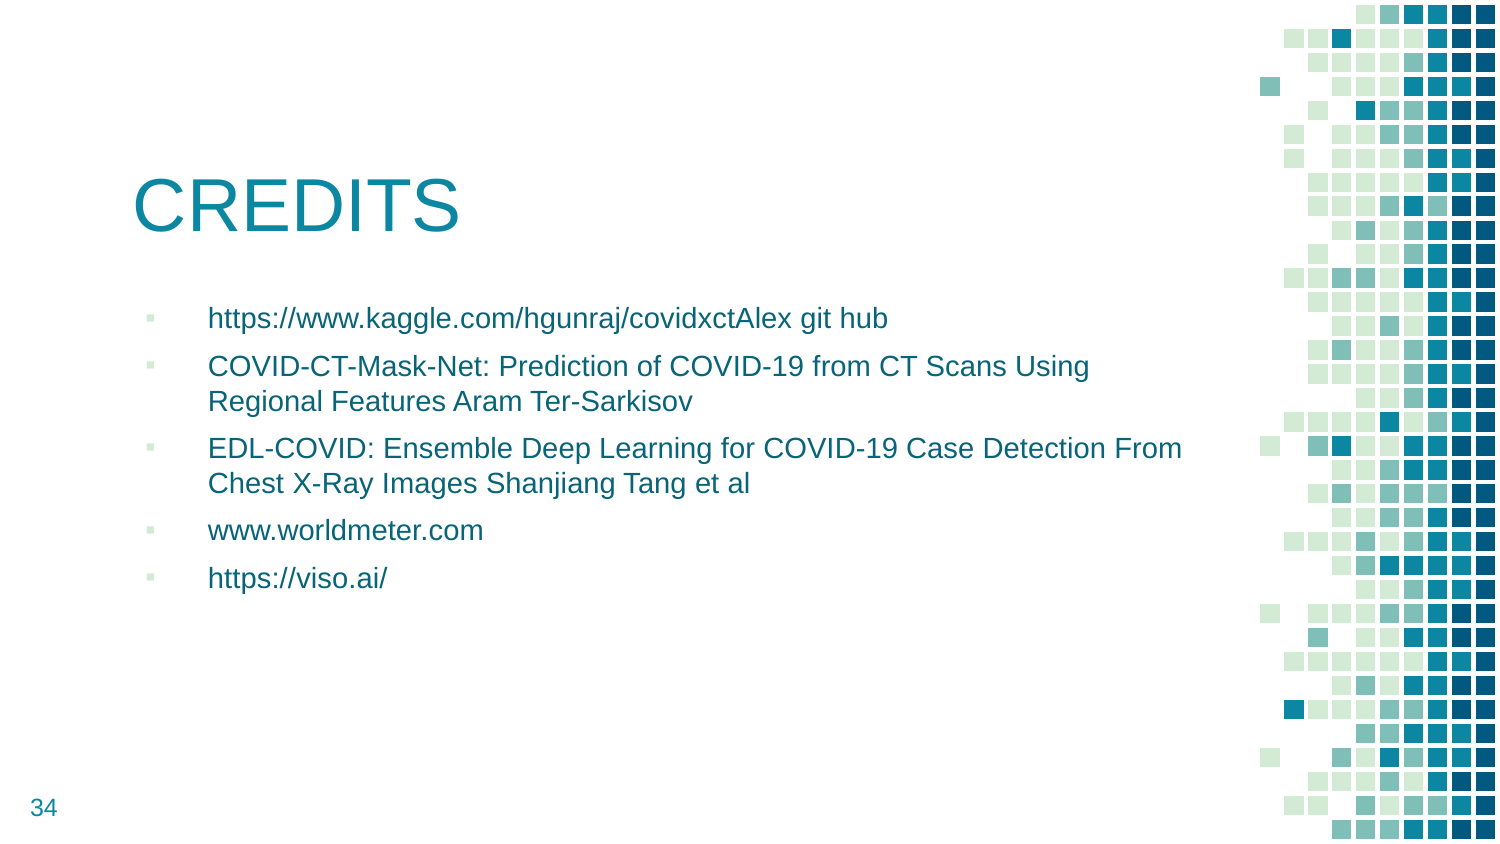

# CREDITS
https://www.kaggle.com/hgunraj/covidxctAlex git hub
COVID-CT-Mask-Net: Prediction of COVID-19 from CT Scans Using Regional Features Aram Ter-Sarkisov
EDL-COVID: Ensemble Deep Learning for COVID-19 Case Detection From Chest X-Ray Images Shanjiang Tang et al
www.worldmeter.com
https://viso.ai/

34